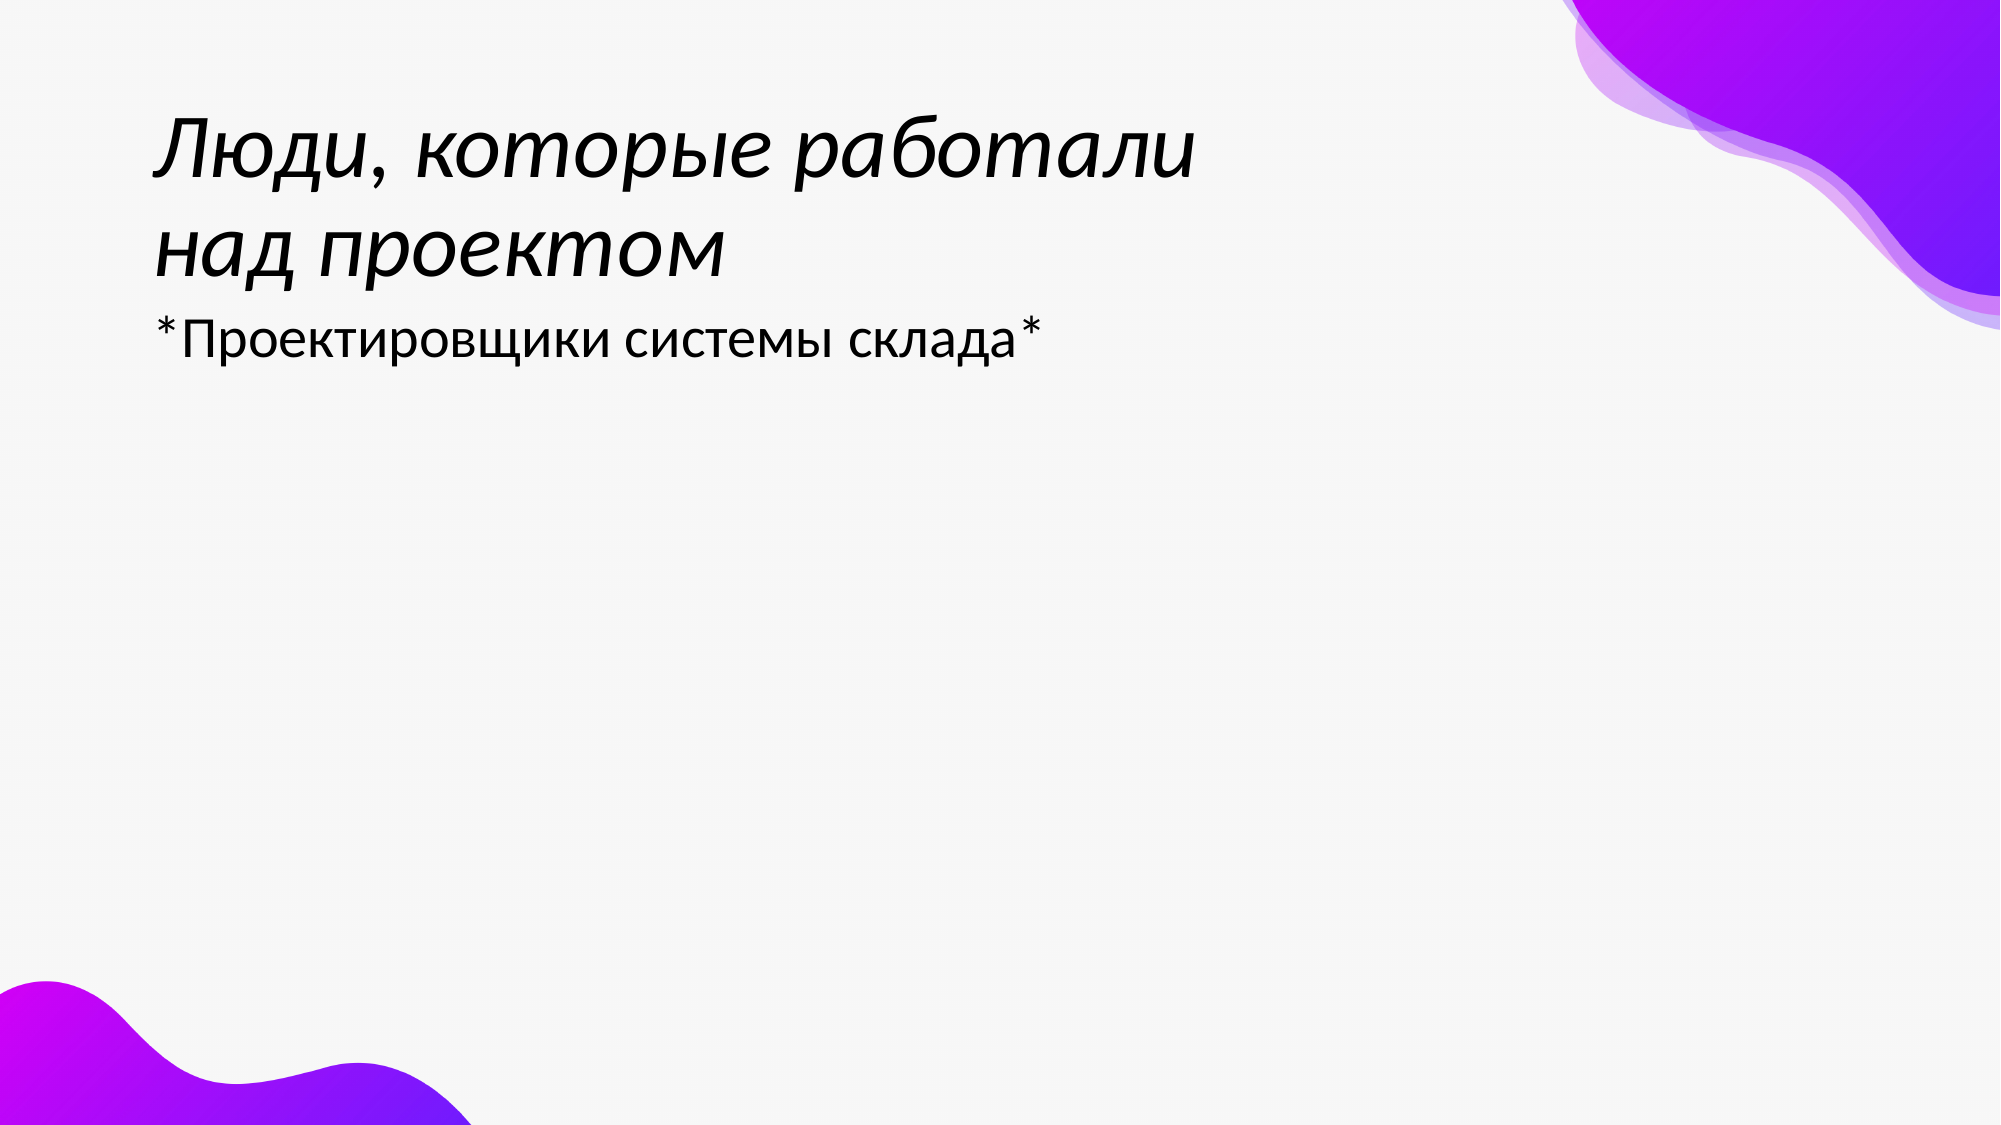

# Люди, которые работали над проектом
*Проектировщики системы склада*